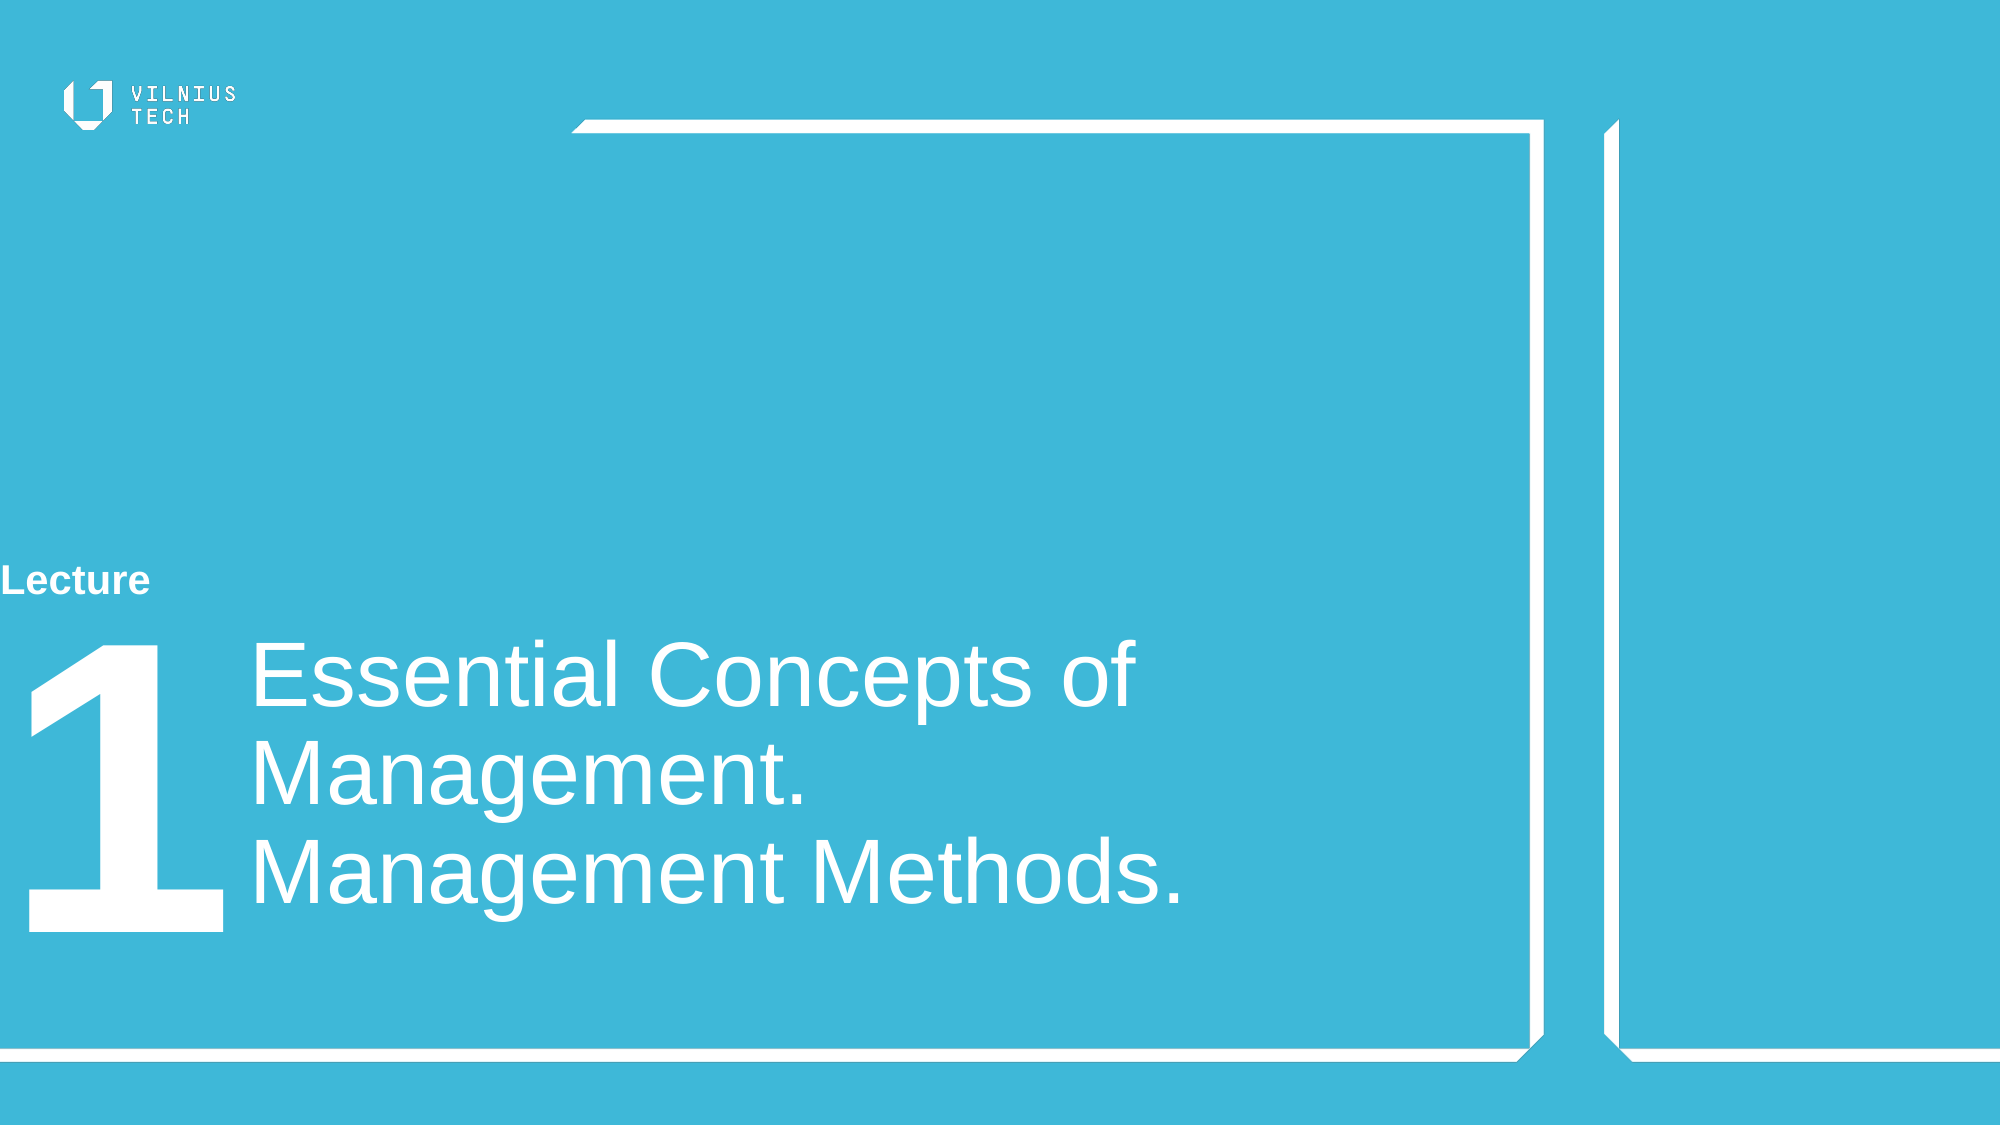

Lecture
# Essential Concepts of Management. Management Methods.
1